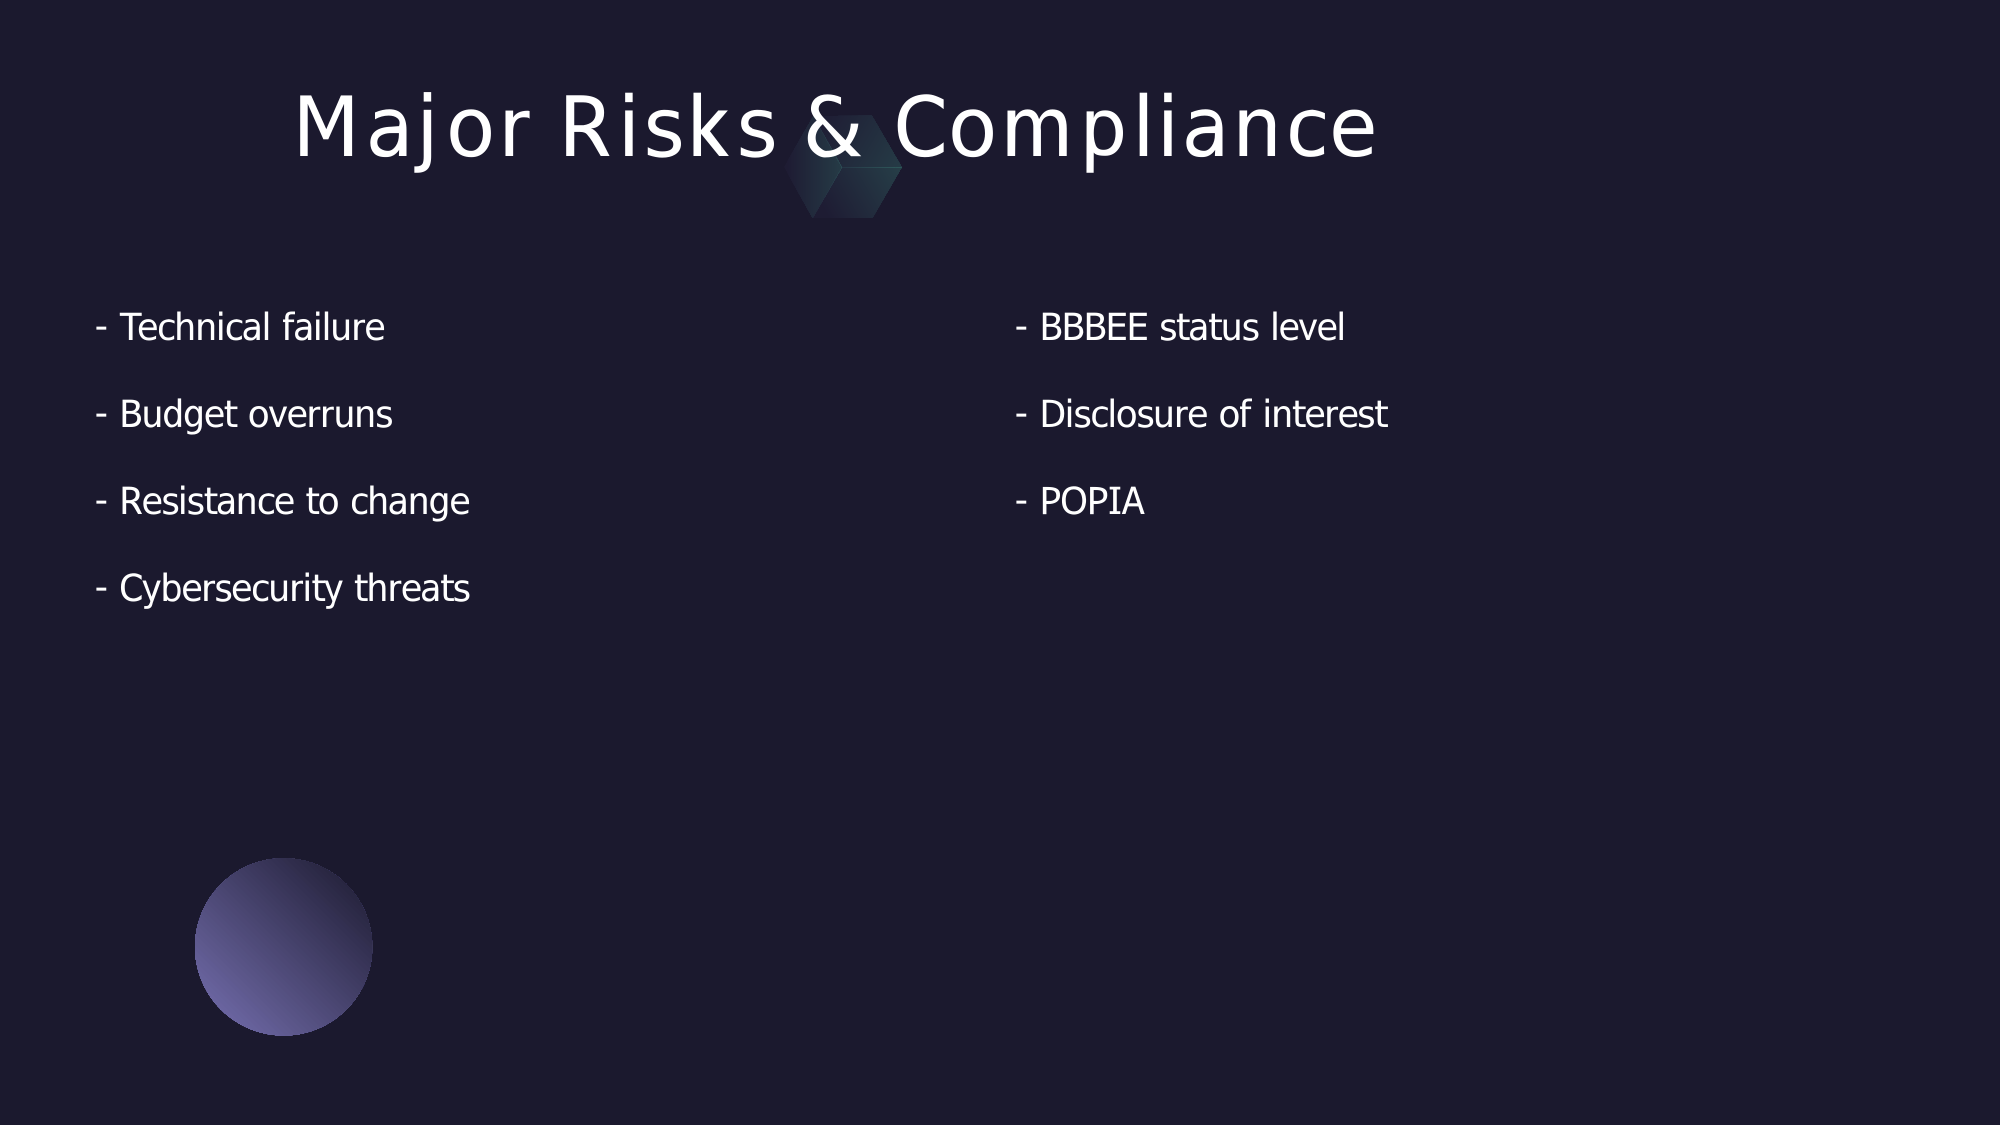

# Major Risks & Compliance
- BBBEE status level
- Disclosure of interest
- POPIA

  - Technical failure
  - Budget overruns
  - Resistance to change
  - Cybersecurity threats